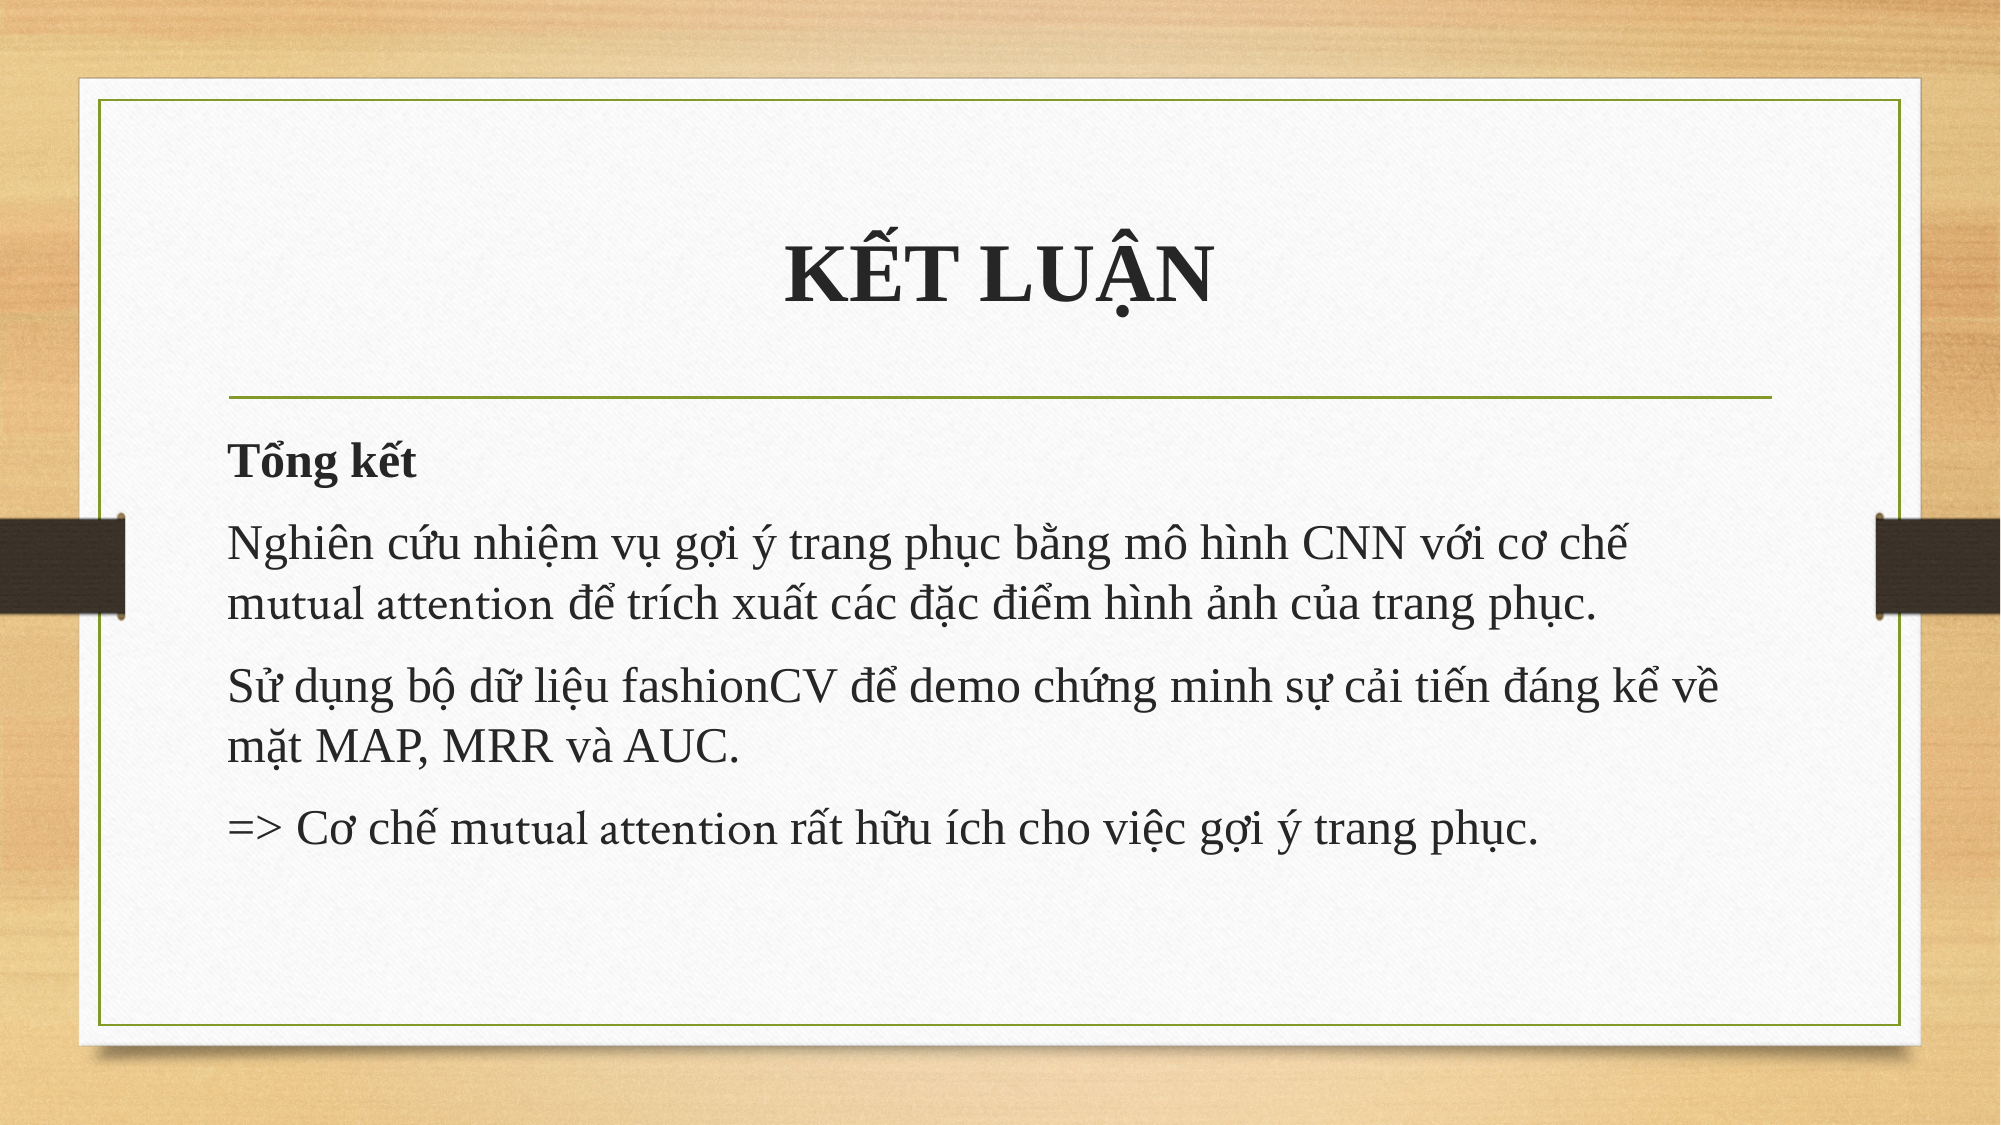

# KẾT LUẬN
Tổng kết
Nghiên cứu nhiệm vụ gợi ý trang phục bằng mô hình CNN với cơ chế mutual attention để trích xuất các đặc điểm hình ảnh của trang phục.
Sử dụng bộ dữ liệu fashionCV để demo chứng minh sự cải tiến đáng kể về mặt MAP, MRR và AUC.
=> Cơ chế mutual attention rất hữu ích cho việc gợi ý trang phục.